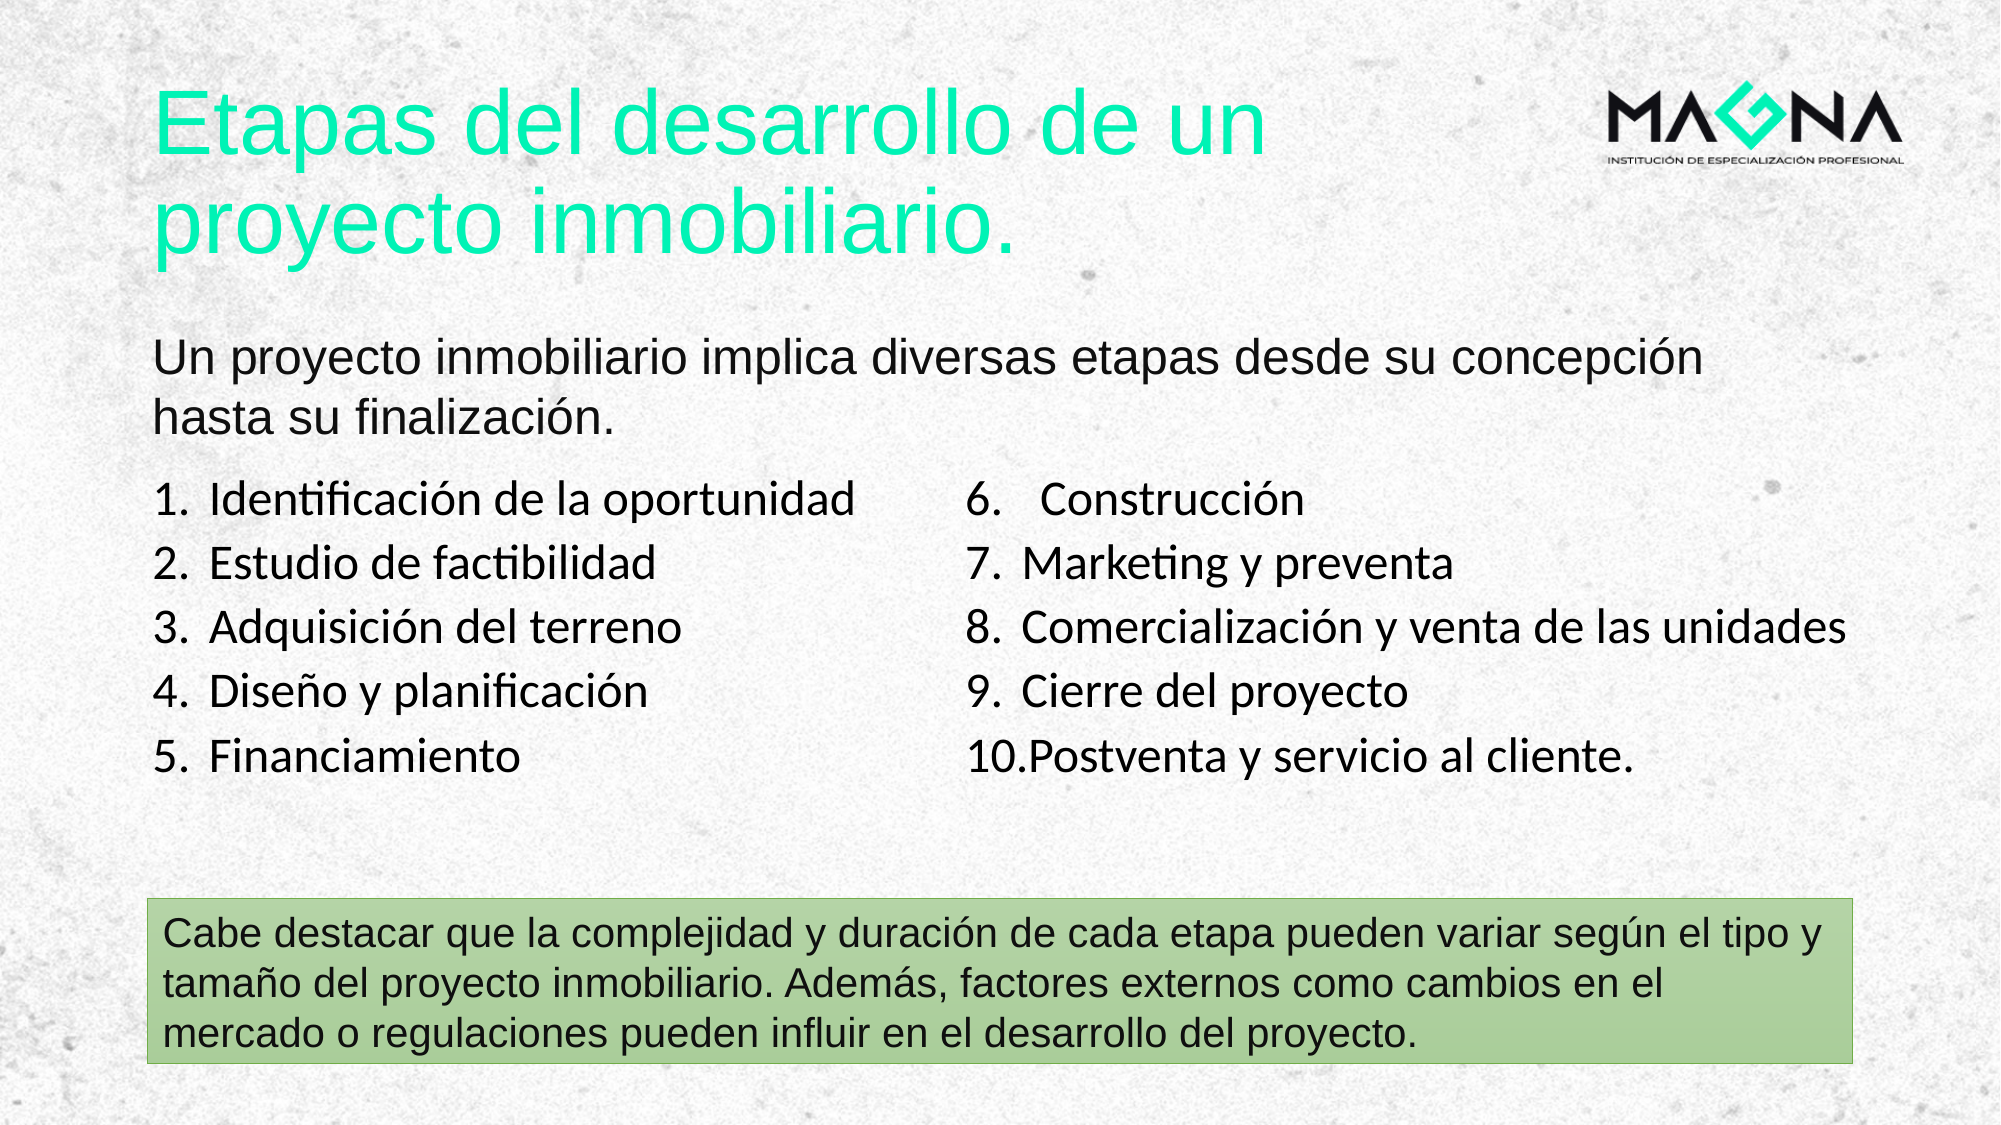

# Etapas del desarrollo de un proyecto inmobiliario.
Un proyecto inmobiliario implica diversas etapas desde su concepción hasta su finalización.
Identificación de la oportunidad
Estudio de factibilidad
Adquisición del terreno
Diseño y planificación
Financiamiento
Construcción
Marketing y preventa
Comercialización y venta de las unidades
Cierre del proyecto
Postventa y servicio al cliente.
Cabe destacar que la complejidad y duración de cada etapa pueden variar según el tipo y tamaño del proyecto inmobiliario. Además, factores externos como cambios en el mercado o regulaciones pueden influir en el desarrollo del proyecto.